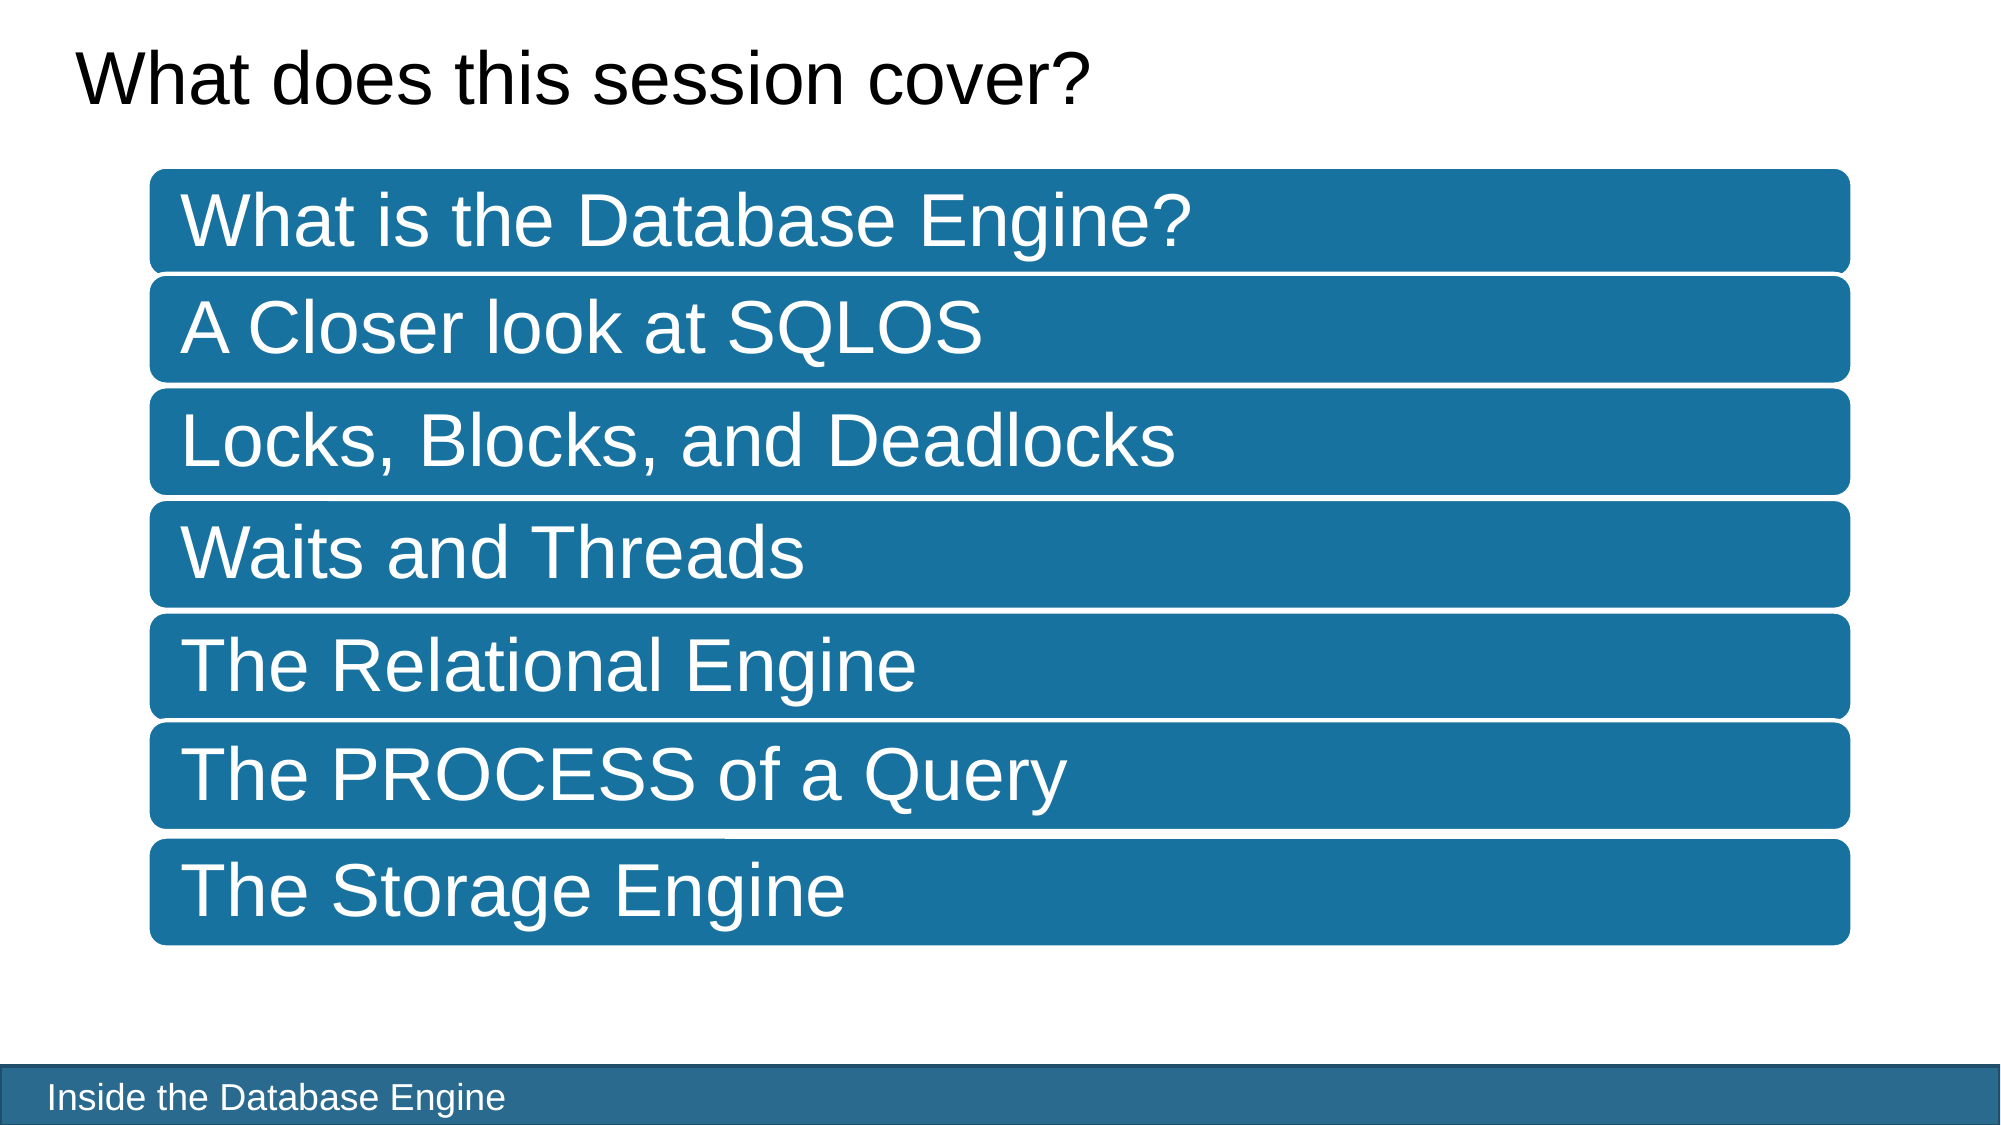

What does this session cover?
What is the Database Engine?
A Closer look at SQLOS
Locks, Blocks, and Deadlocks
Waits and Threads
The Relational Engine
The PROCESS of a Query
The Storage Engine